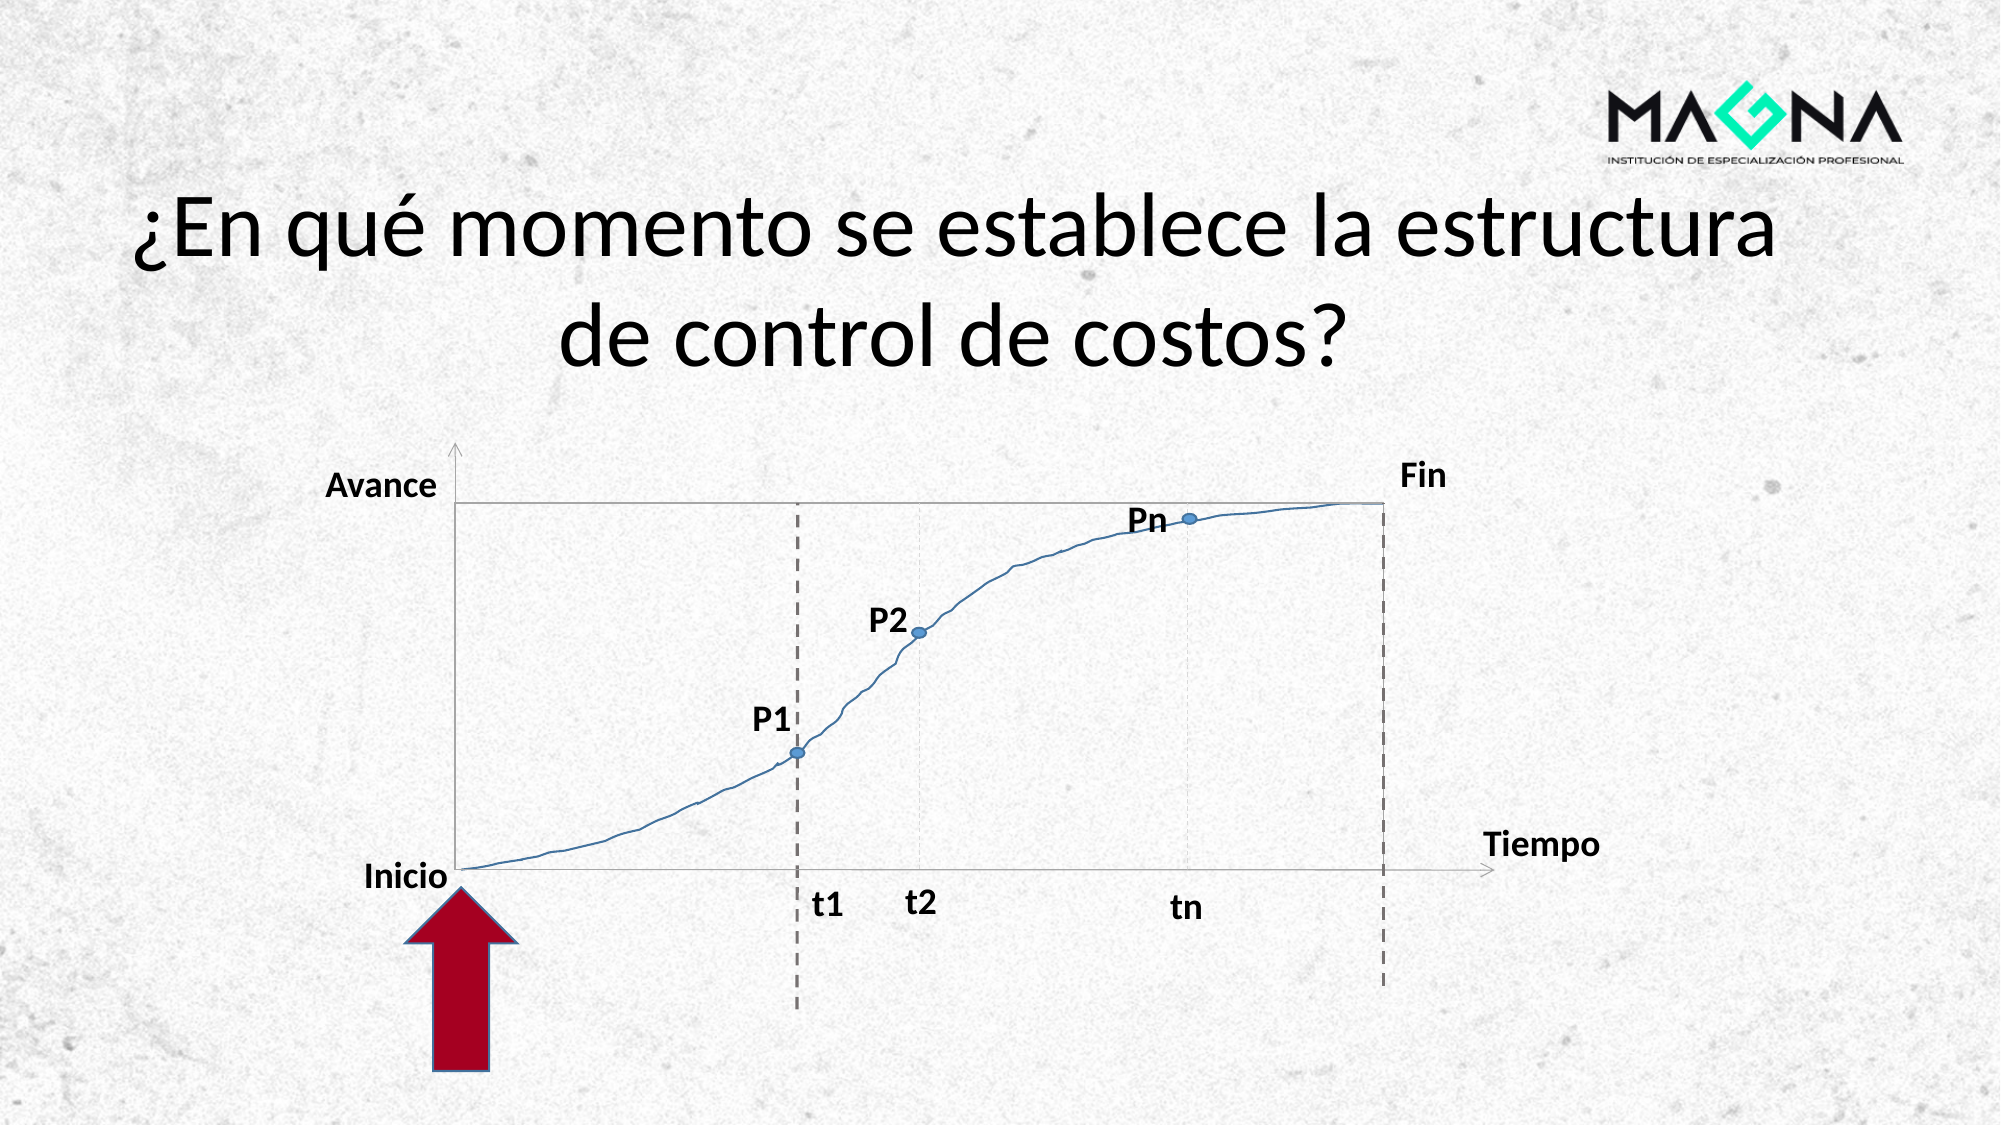

¿En qué momento se establece la estructura de control de costos?
Fin
Avance
Pn

P2

P1

Tiempo
Inicio
t2
t1
tn